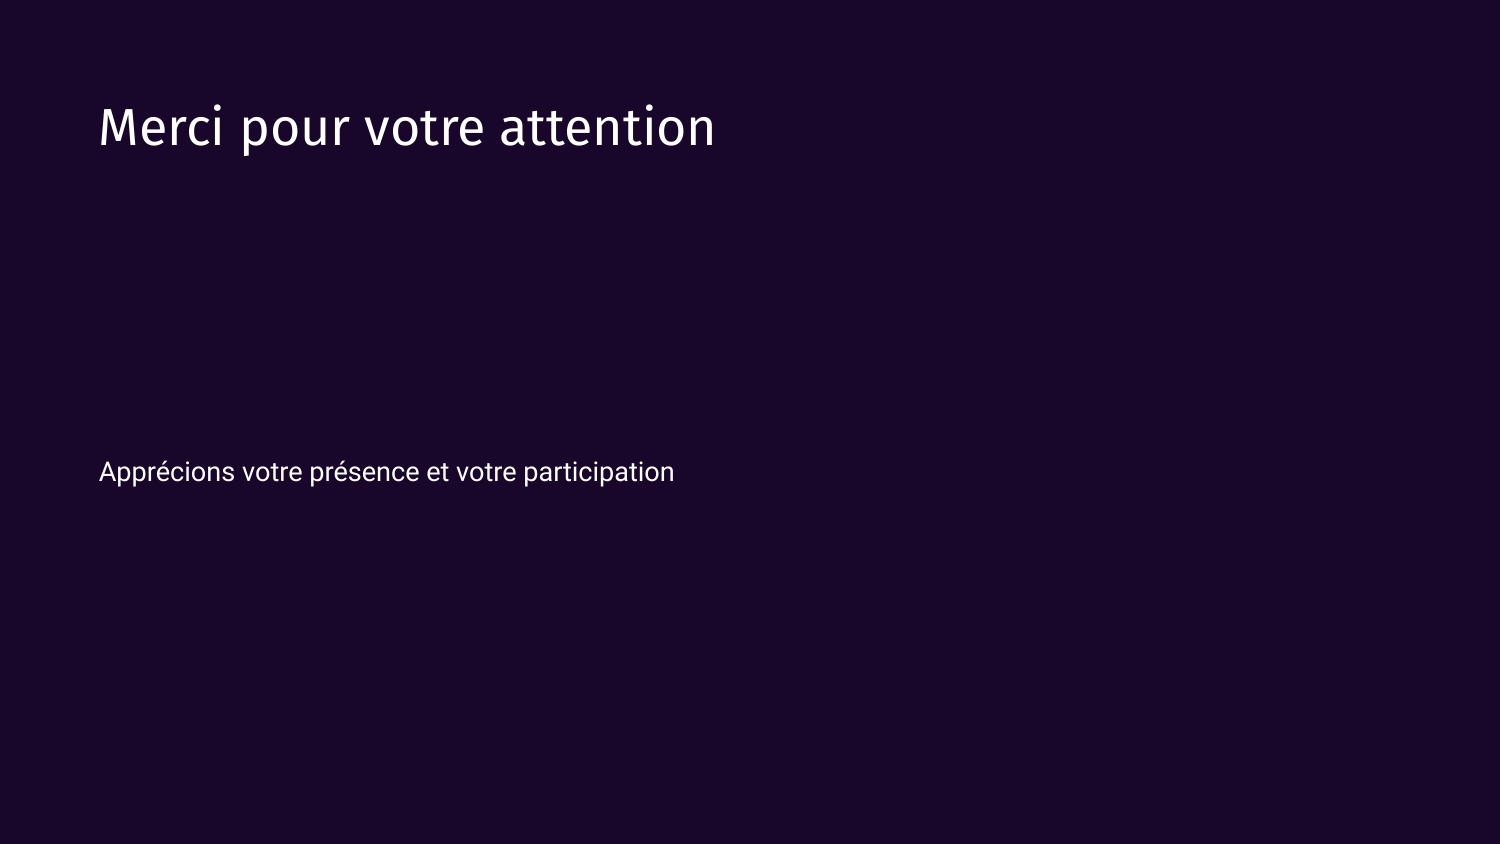

Merci pour votre attention
Apprécions votre présence et votre participation